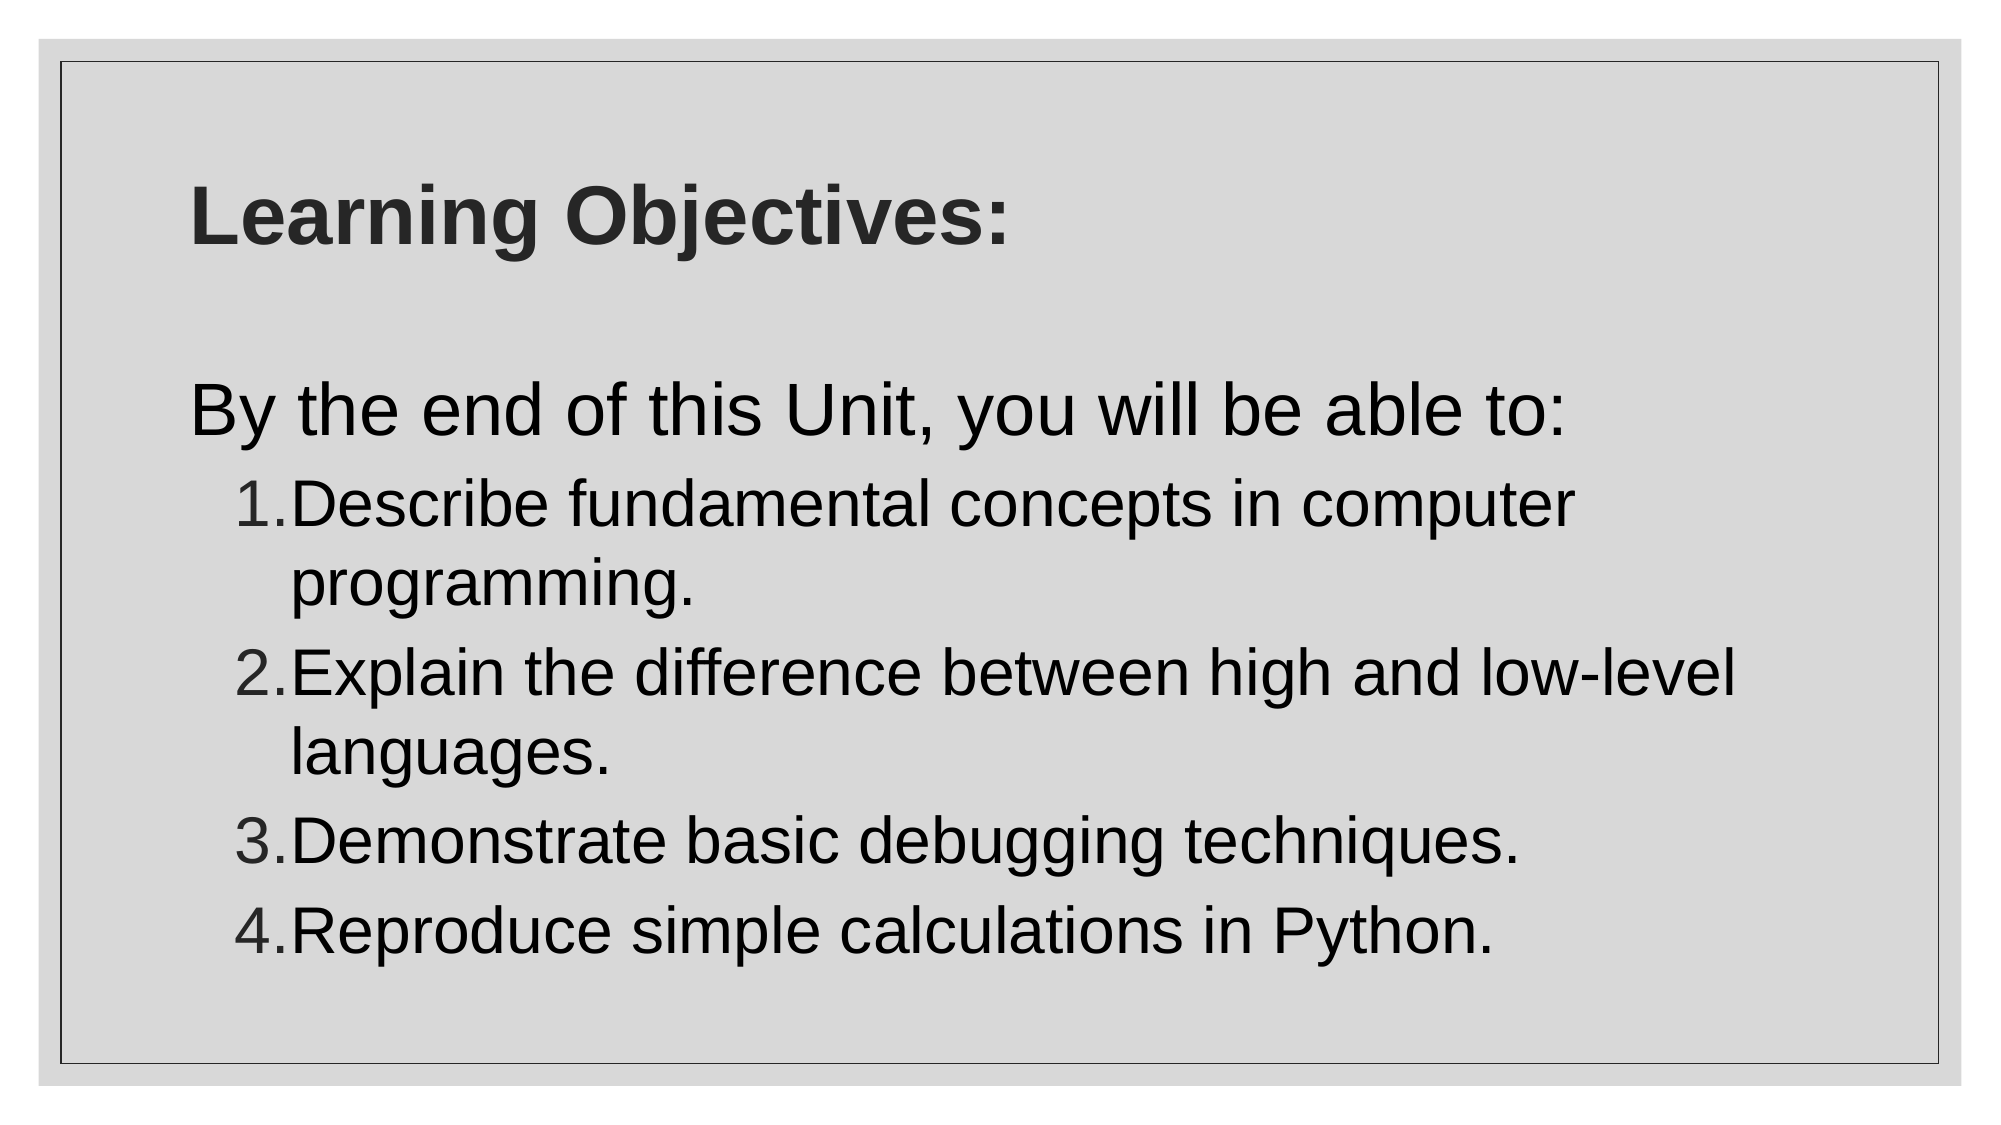

# Learning Objectives:
By the end of this Unit, you will be able to:
Describe fundamental concepts in computer programming.
Explain the difference between high and low-level languages.
Demonstrate basic debugging techniques.
Reproduce simple calculations in Python.